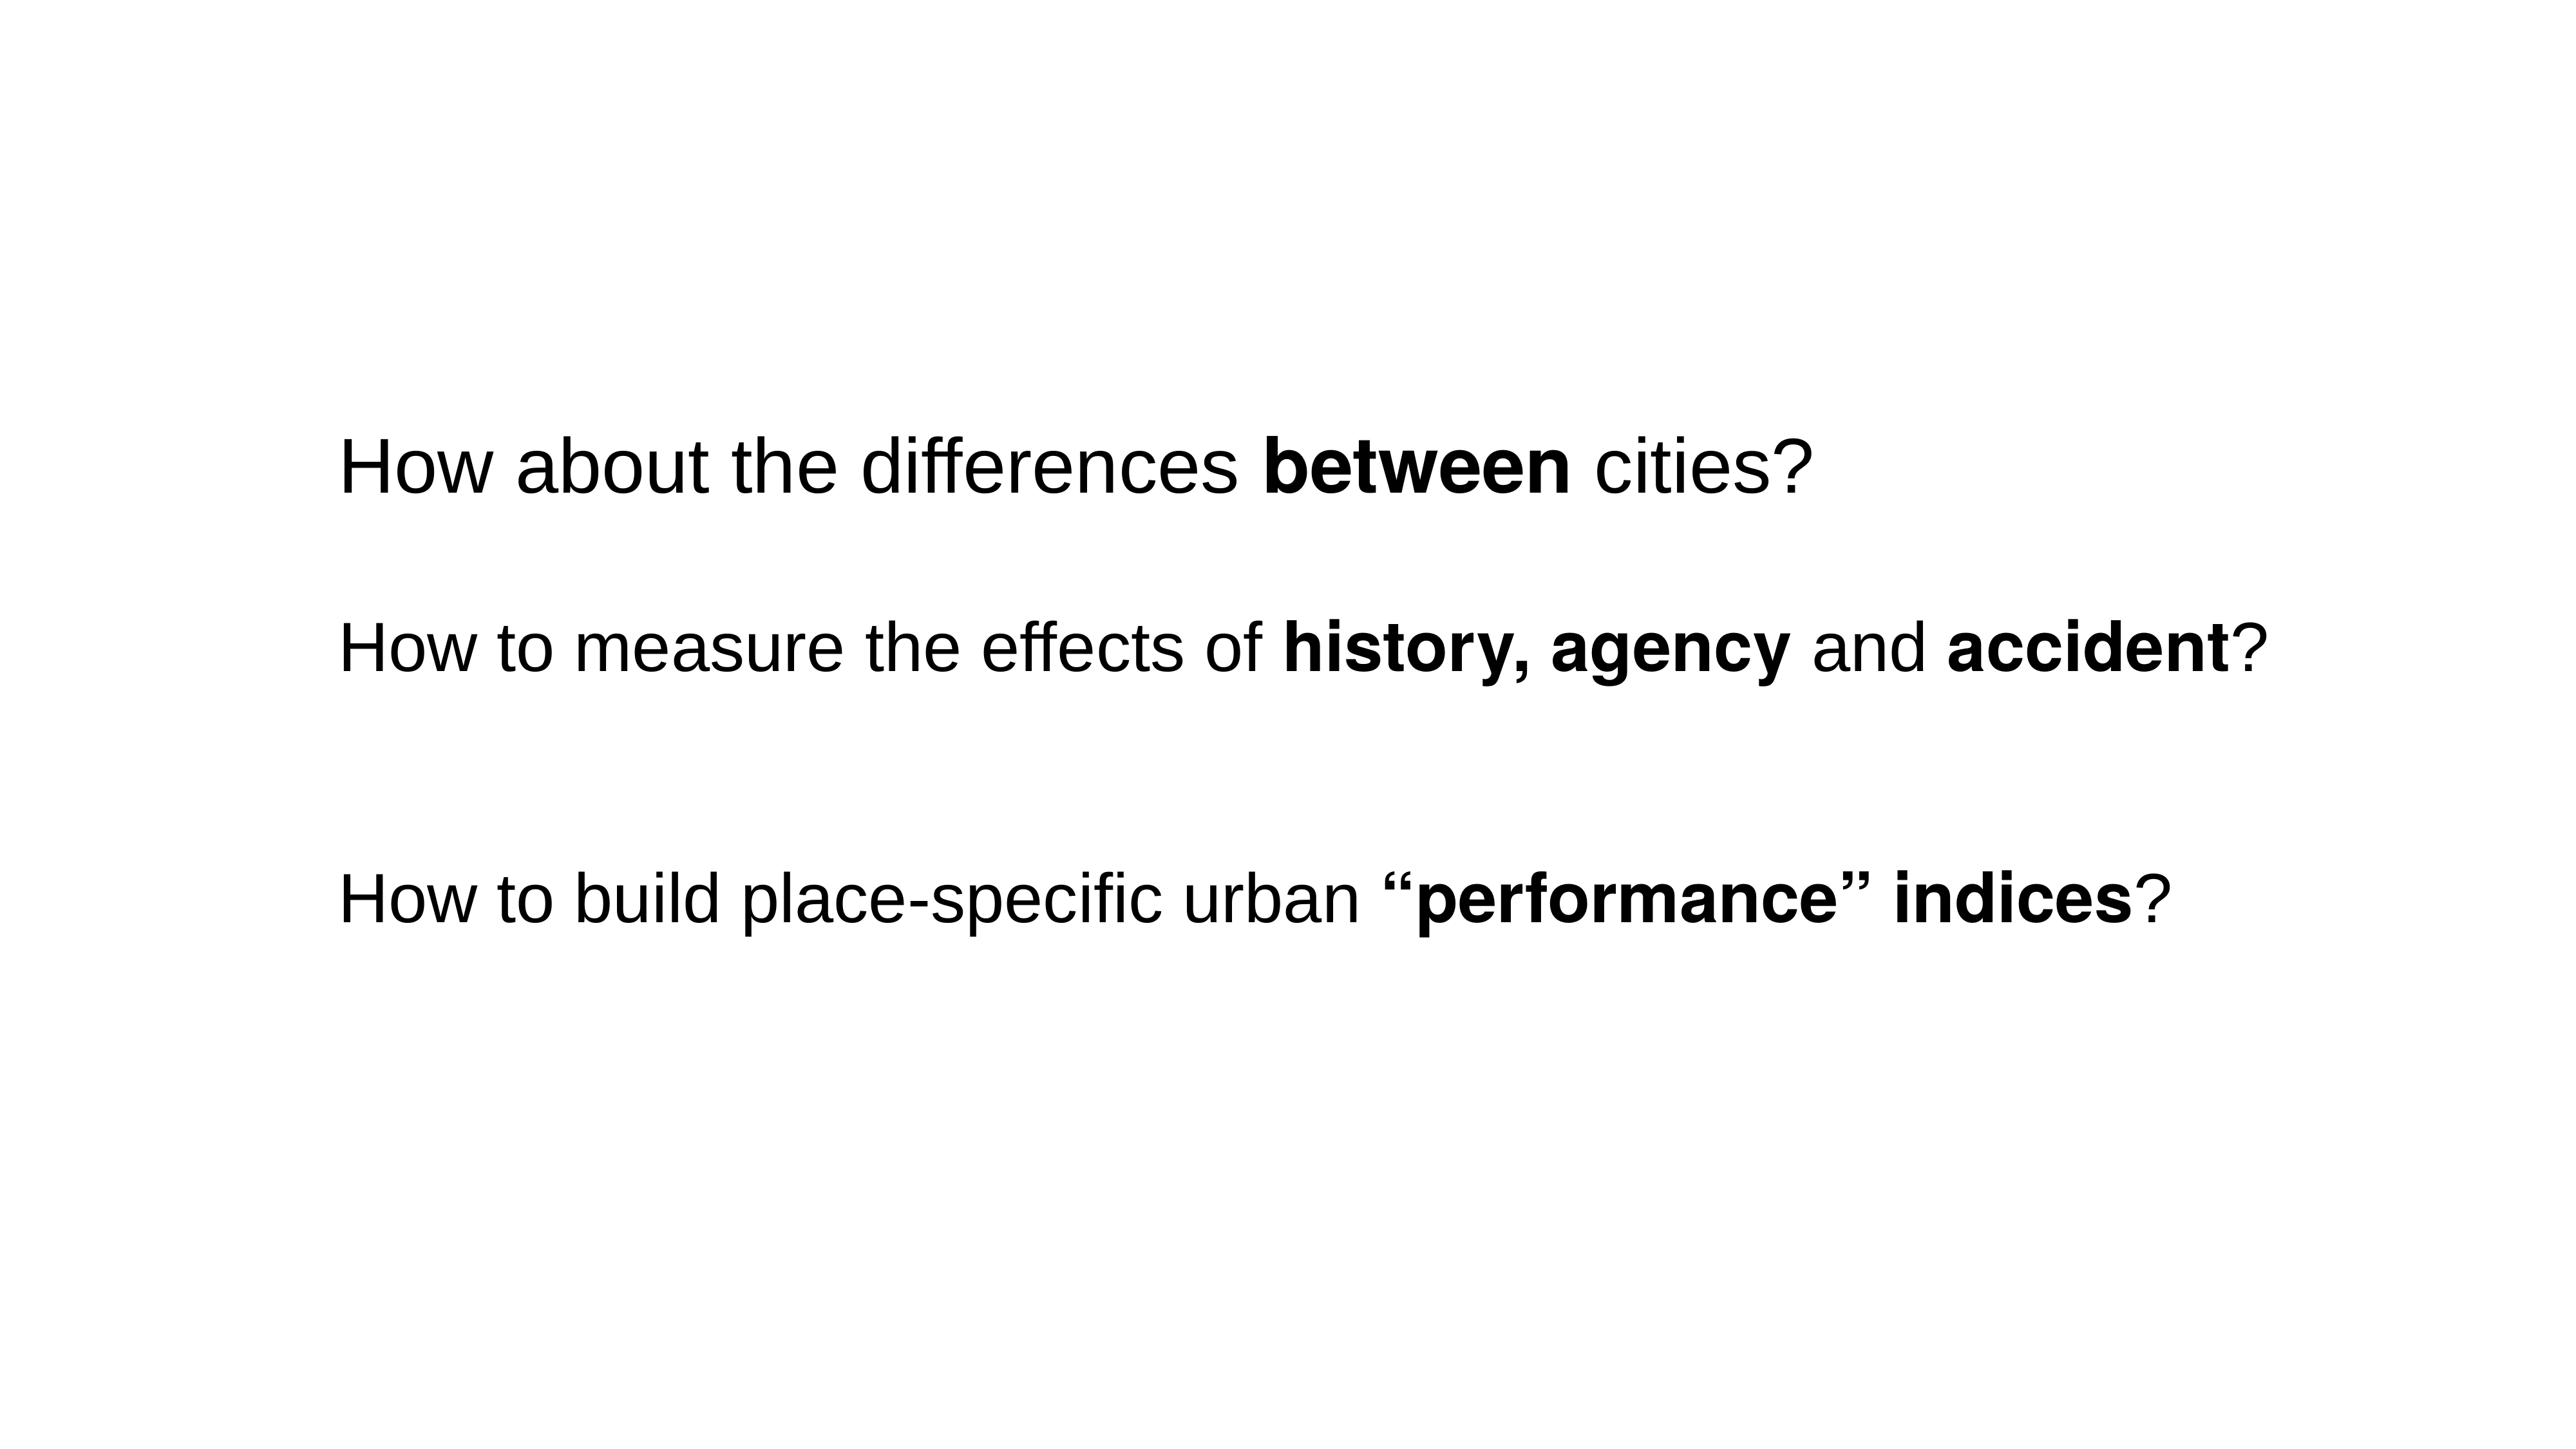

# How about the differences between cities?

How to measure the effects of history, agency and accident?

How to build place-specific urban “performance” indices?